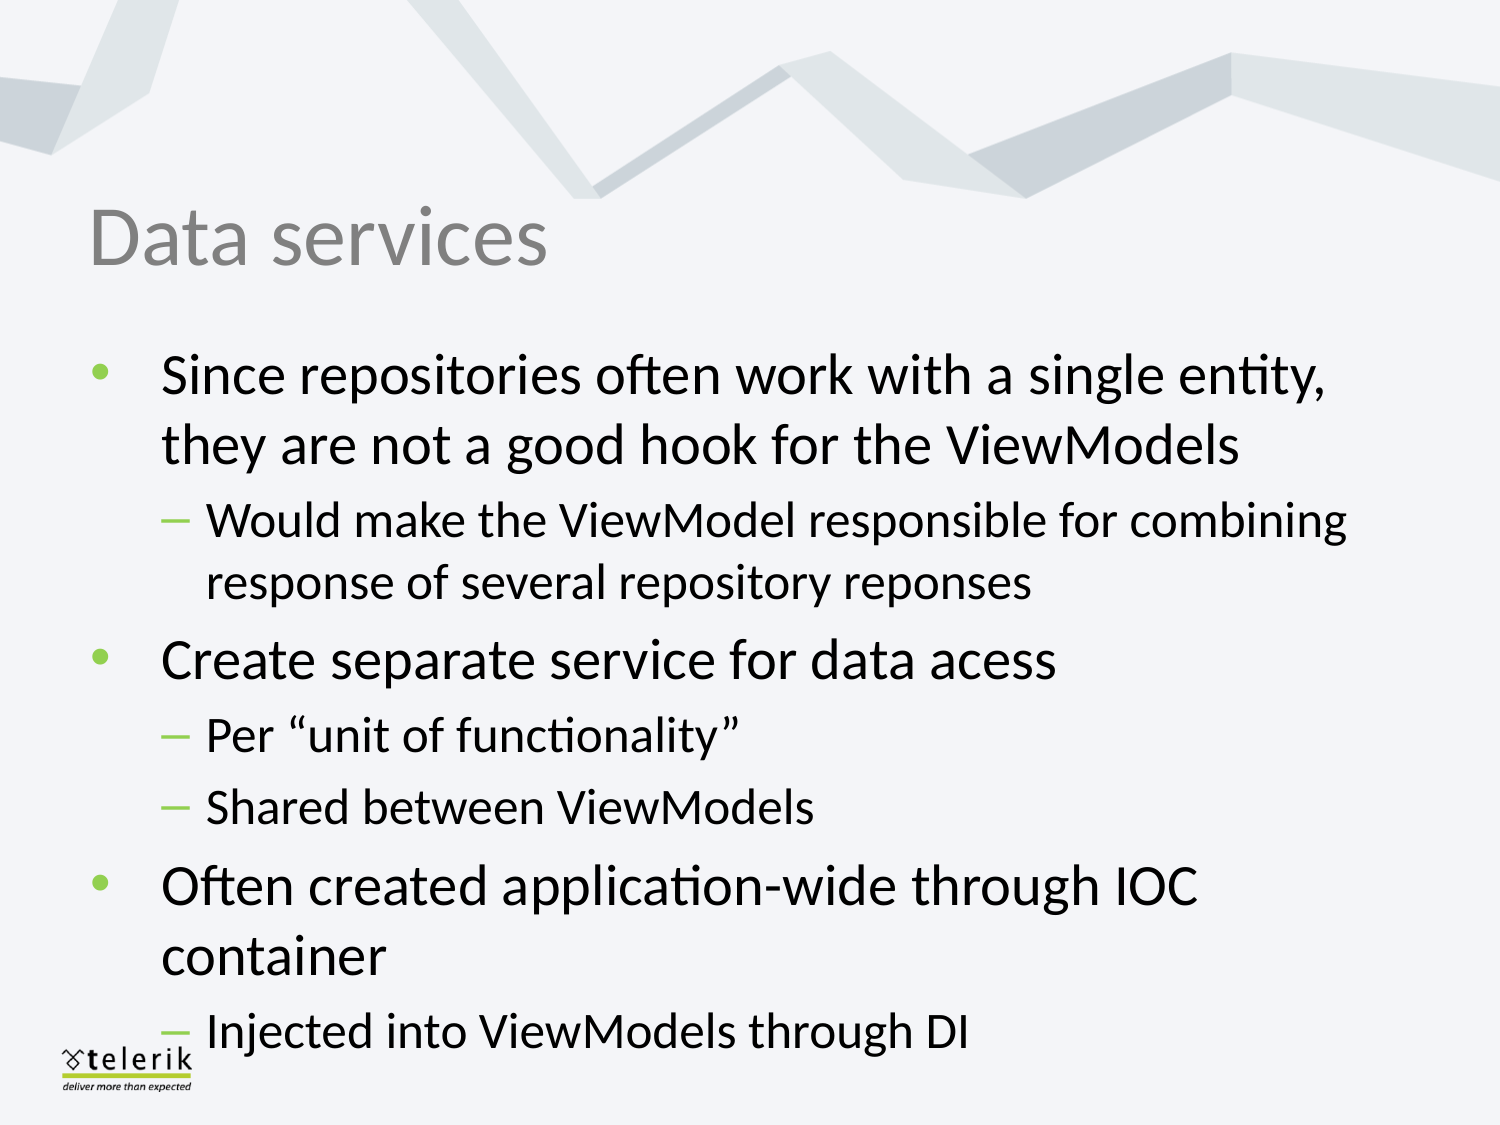

# Data services
Since repositories often work with a single entity, they are not a good hook for the ViewModels
Would make the ViewModel responsible for combining response of several repository reponses
Create separate service for data acess
Per “unit of functionality”
Shared between ViewModels
Often created application-wide through IOC container
Injected into ViewModels through DI